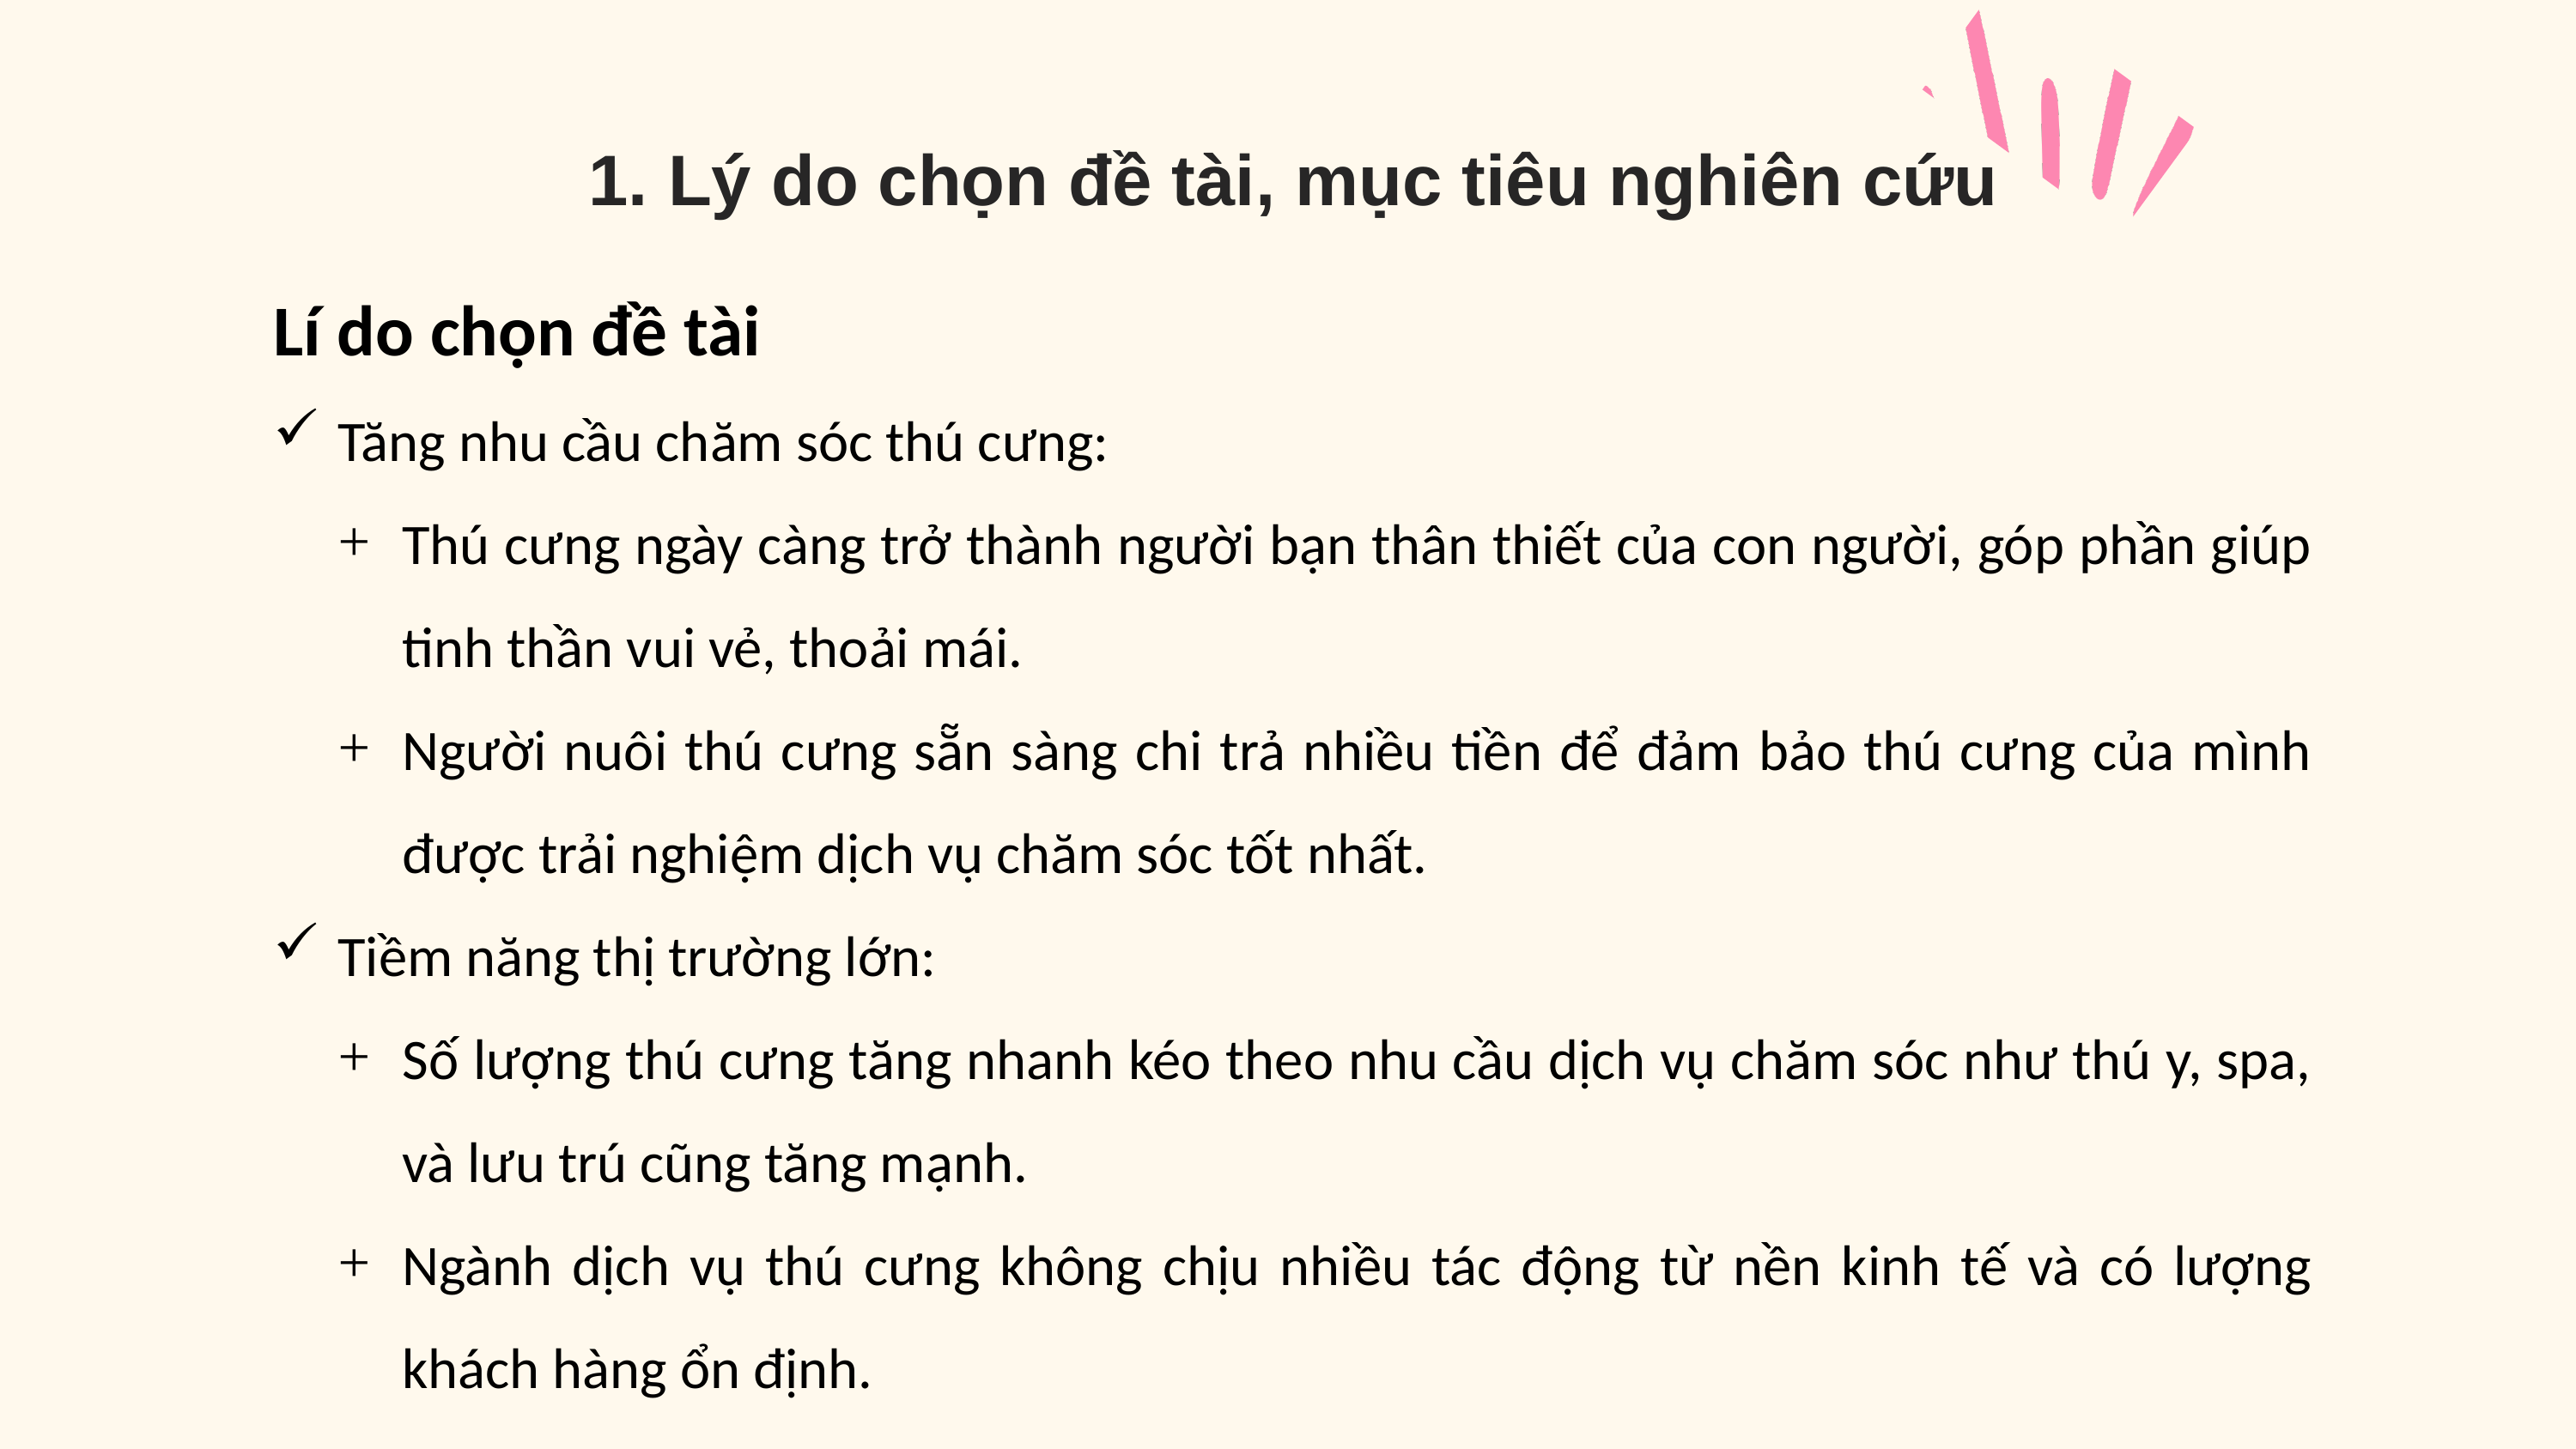

1. Lý do chọn đề tài, mục tiêu nghiên cứu
Lí do chọn đề tài
Tăng nhu cầu chăm sóc thú cưng:
Thú cưng ngày càng trở thành người bạn thân thiết của con người, góp phần giúp tinh thần vui vẻ, thoải mái.
Người nuôi thú cưng sẵn sàng chi trả nhiều tiền để đảm bảo thú cưng của mình được trải nghiệm dịch vụ chăm sóc tốt nhất.
Tiềm năng thị trường lớn:
Số lượng thú cưng tăng nhanh kéo theo nhu cầu dịch vụ chăm sóc như thú y, spa, và lưu trú cũng tăng mạnh.
Ngành dịch vụ thú cưng không chịu nhiều tác động từ nền kinh tế và có lượng khách hàng ổn định.